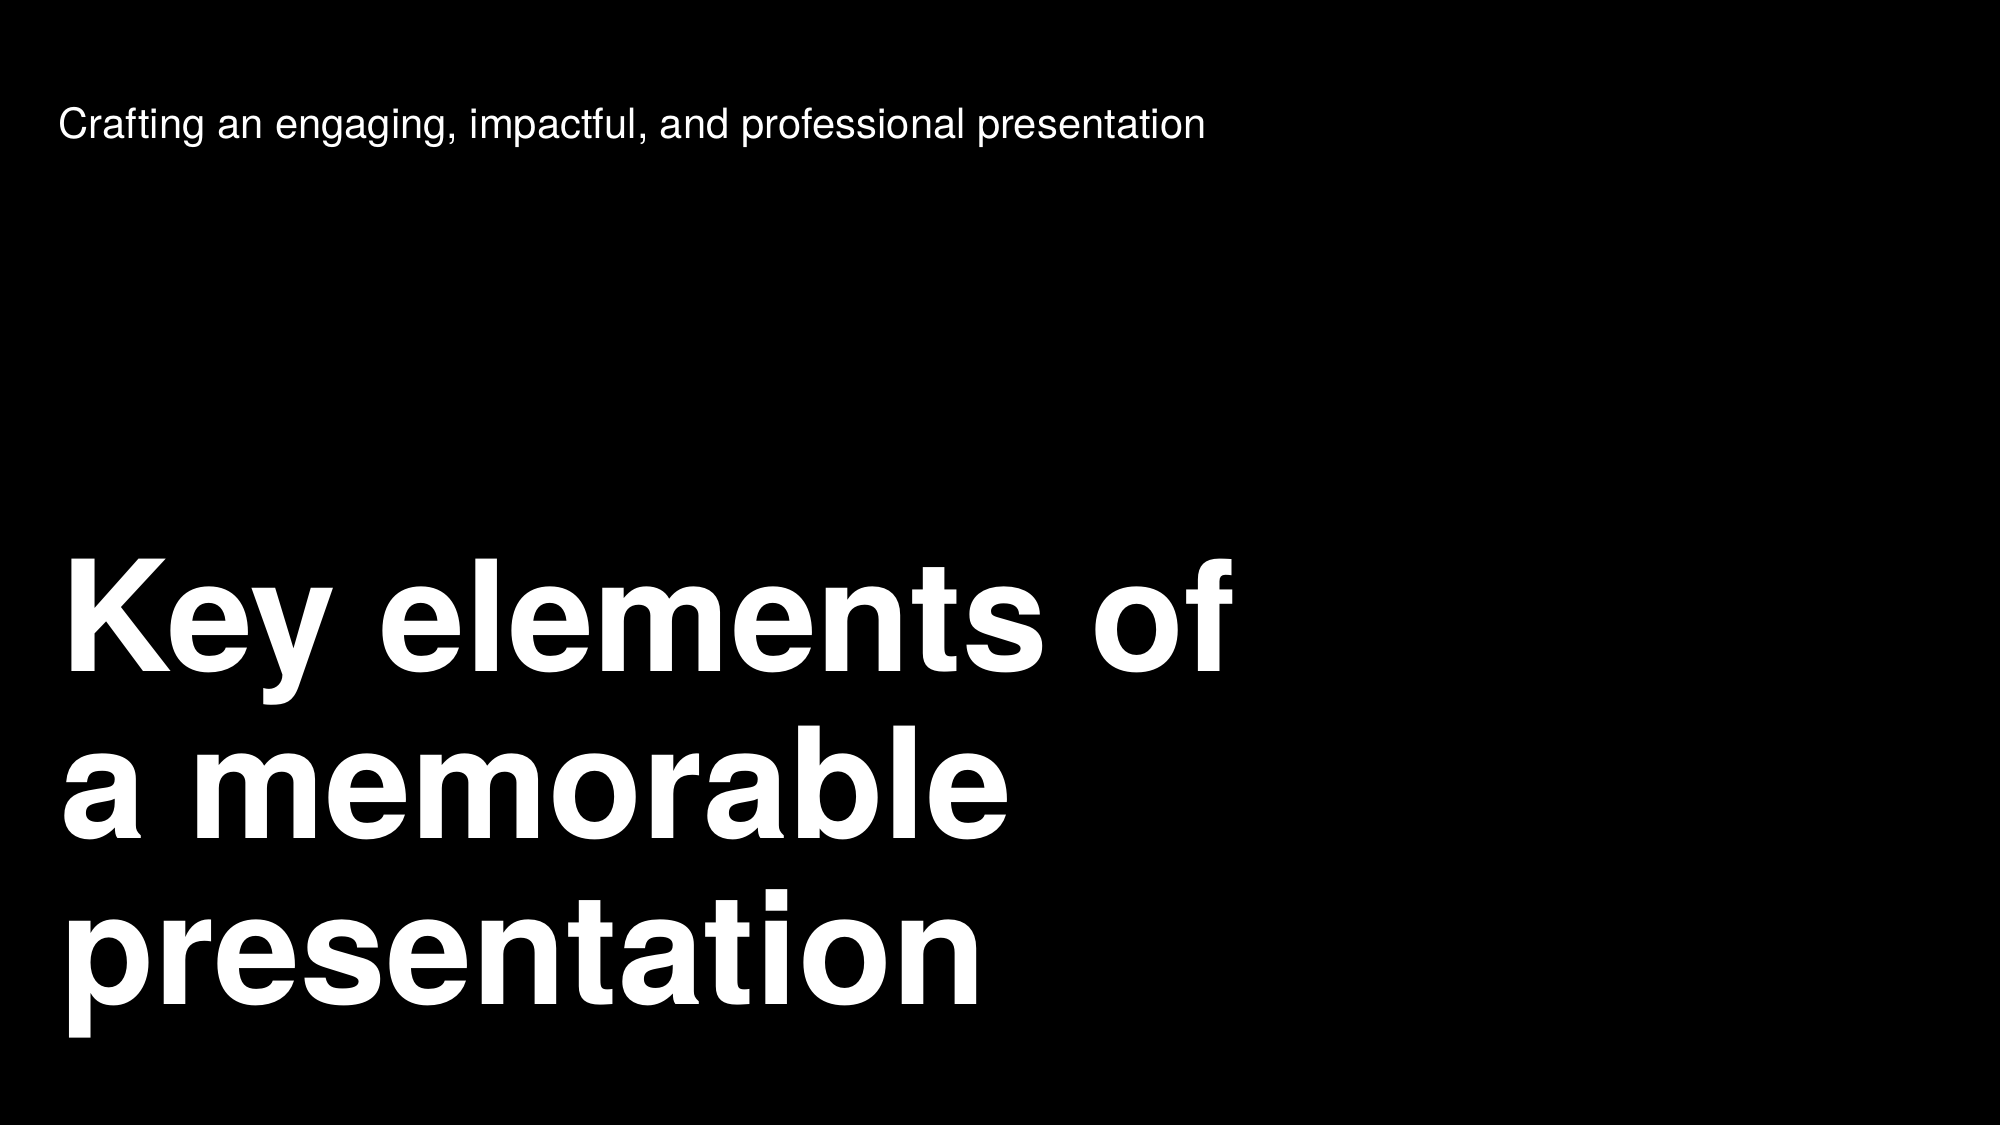

Crafting an engaging, impactful, and professional presentation​
# Key elements of a memorable presentation